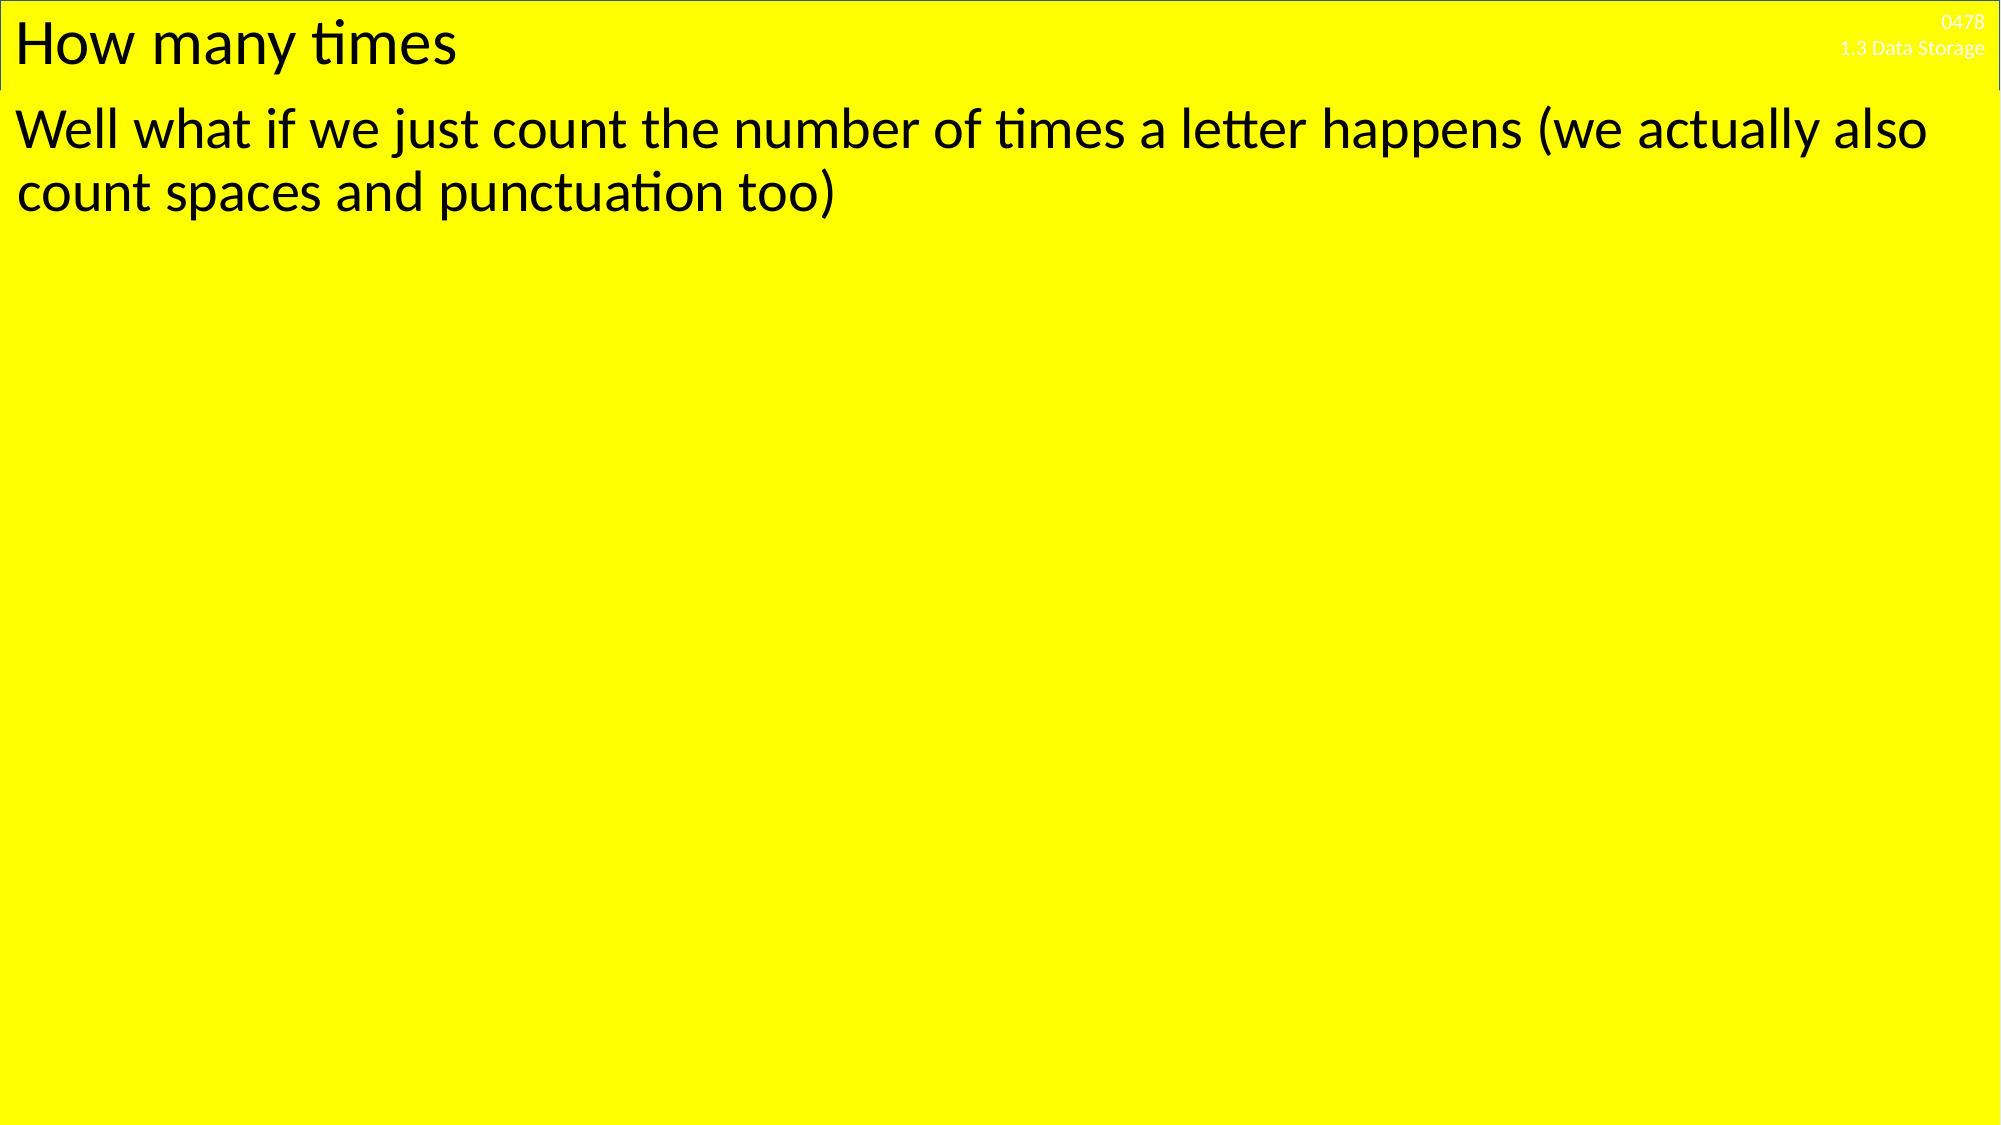

# How many times
Well what if we just count the number of times a letter happens (we actually also count spaces and punctuation too)